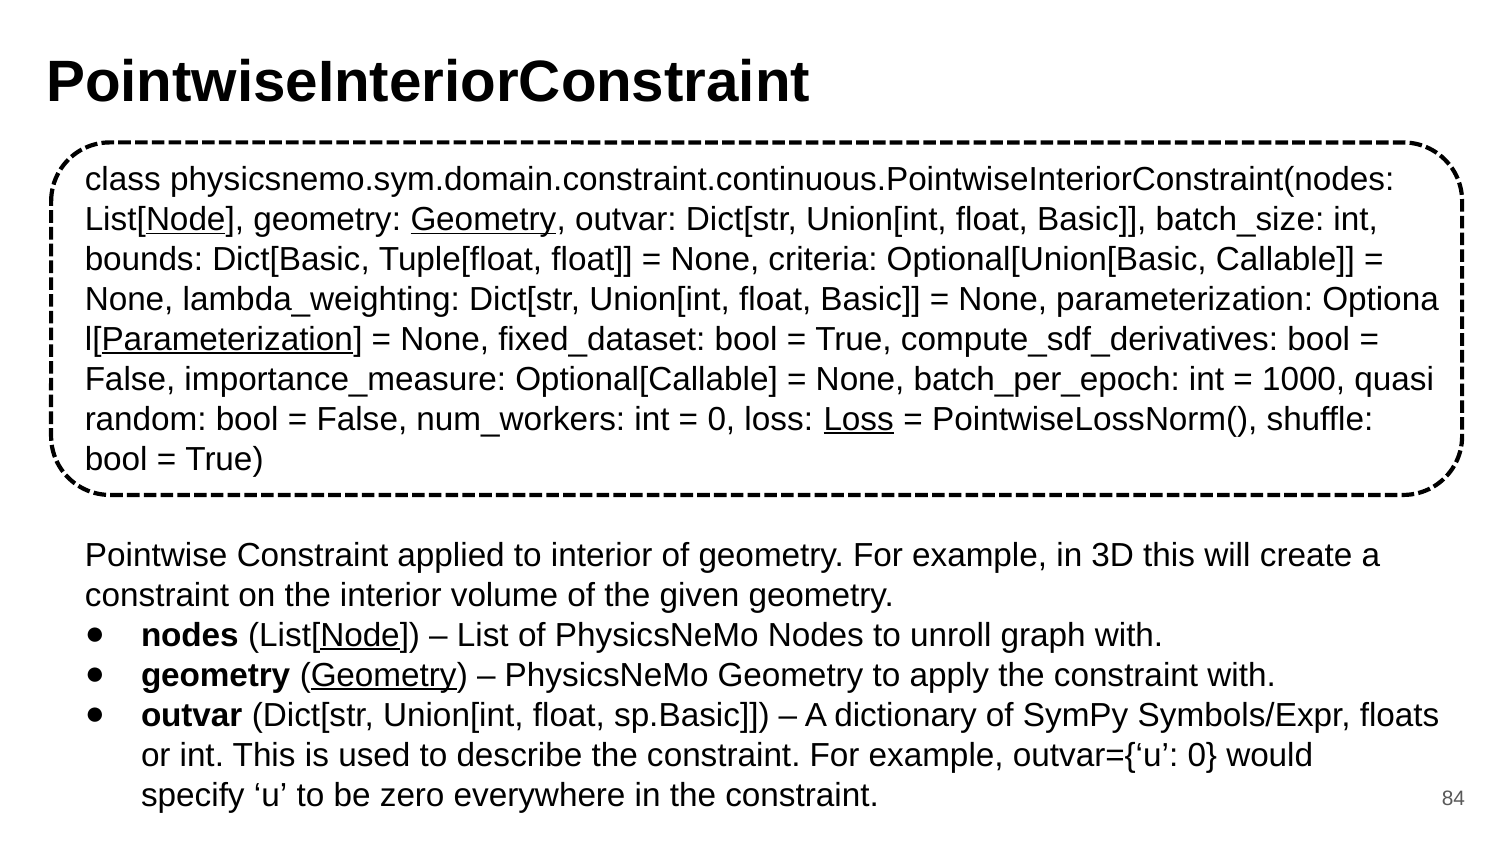

# PointwiseInteriorConstraint

class physicsnemo.sym.domain.constraint.continuous.PointwiseInteriorConstraint(nodes:
List[Node], geometry: Geometry, outvar: Dict[str, Union[int, float, Basic]], batch_size: int,
bounds: Dict[Basic, Tuple[float, float]] = None, criteria: Optional[Union[Basic, Callable]] =
None, lambda_weighting: Dict[str, Union[int, float, Basic]] = None, parameterization: Optiona
l[Parameterization] = None, fixed_dataset: bool = True, compute_sdf_derivatives: bool =
False, importance_measure: Optional[Callable] = None, batch_per_epoch: int = 1000, quasi
random: bool = False, num_workers: int = 0, loss: Loss = PointwiseLossNorm(), shuffle:
bool = True)

Pointwise Constraint applied to interior of geometry. For example, in 3D this will create a constraint on the interior volume of the given geometry.
nodes (List[Node]) – List of PhysicsNeMo Nodes to unroll graph with.
geometry (Geometry) – PhysicsNeMo Geometry to apply the constraint with.
outvar (Dict[str, Union[int, float, sp.Basic]]) – A dictionary of SymPy Symbols/Expr, floats or int. This is used to describe the constraint. For example, outvar={‘u’: 0} would specify ‘u’ to be zero everywhere in the constraint.

84